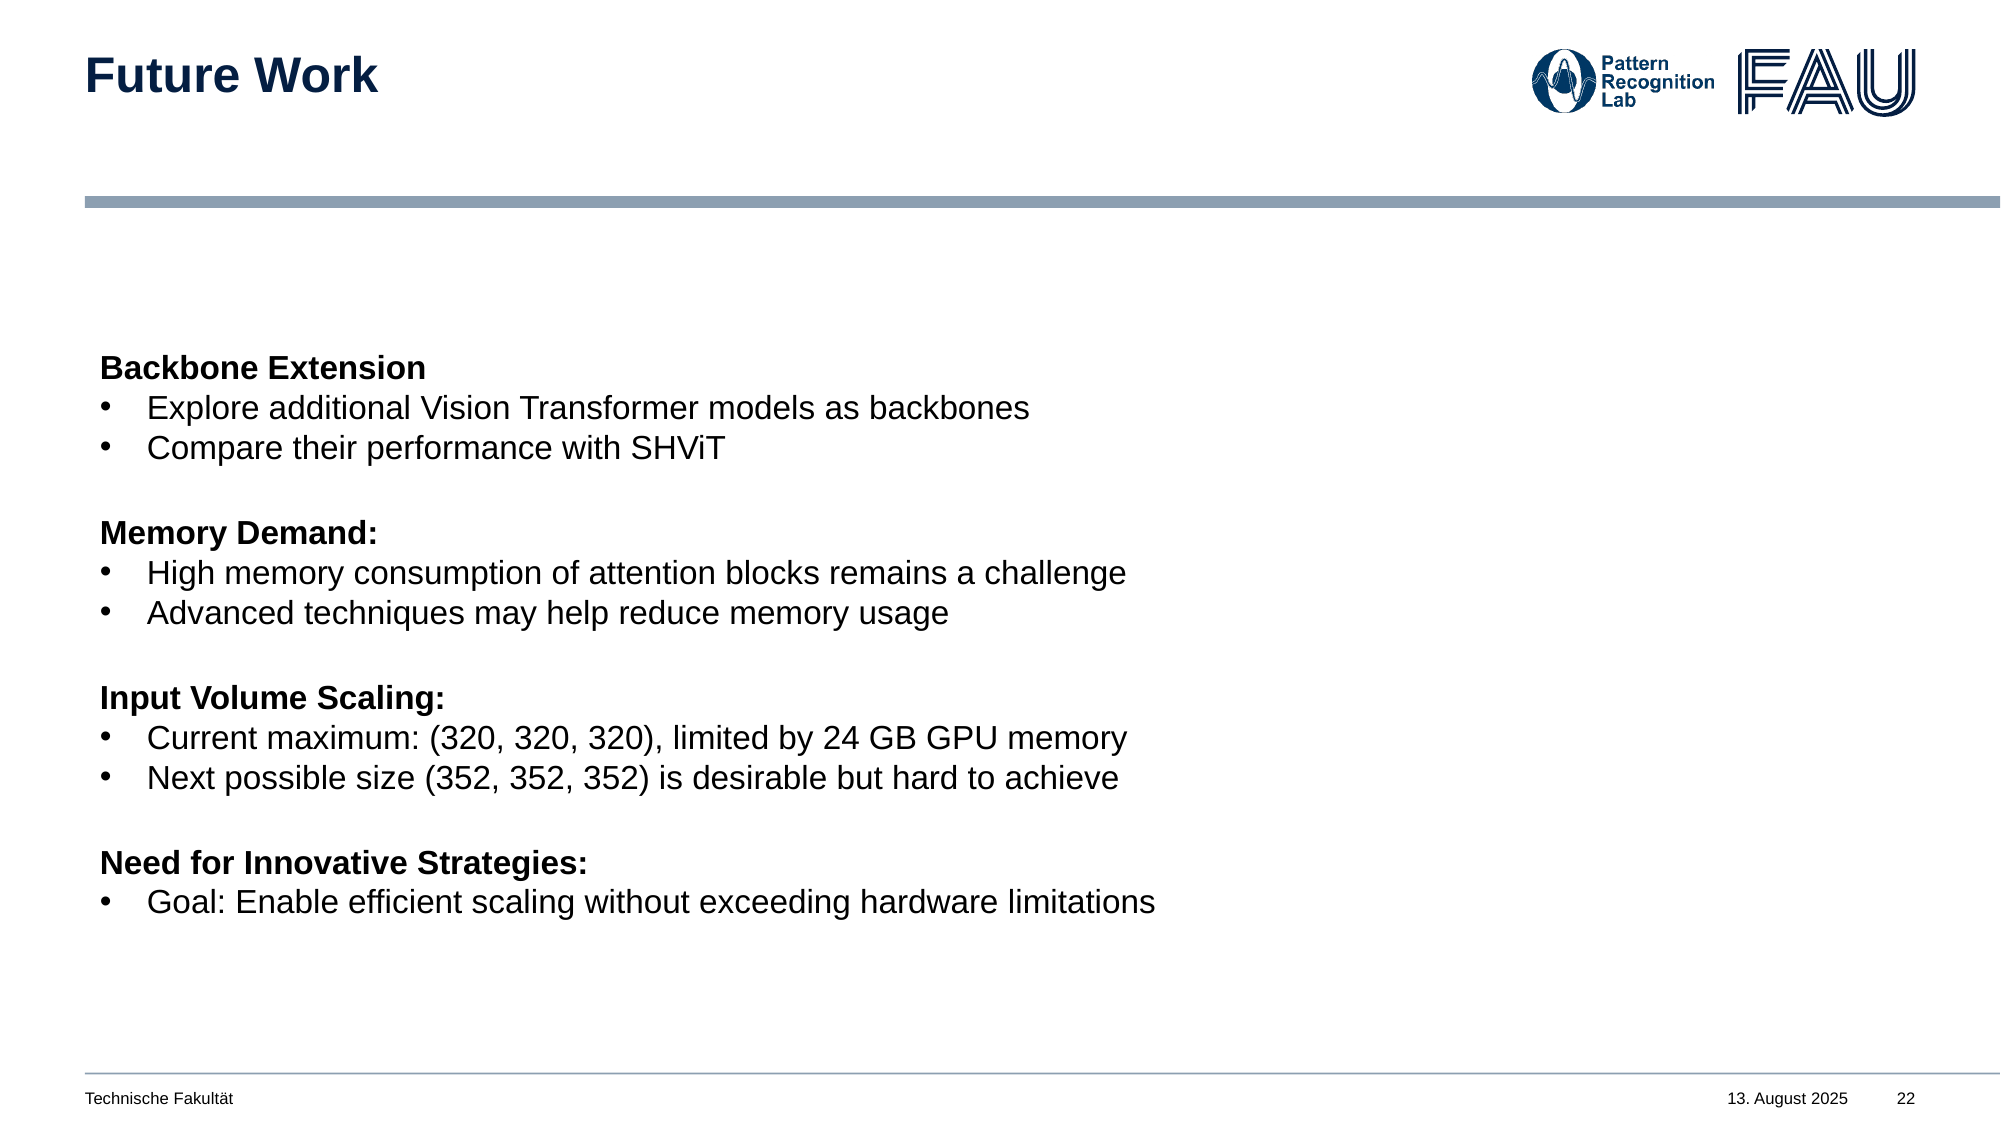

# Future Work

Backbone Extension
Explore additional Vision Transformer models as backbones
Compare their performance with SHViT

Memory Demand:
High memory consumption of attention blocks remains a challenge
Advanced techniques may help reduce memory usage

Input Volume Scaling:
Current maximum: (320, 320, 320), limited by 24 GB GPU memory
Next possible size (352, 352, 352) is desirable but hard to achieve

Need for Innovative Strategies:
Goal: Enable efficient scaling without exceeding hardware limitations
Technische Fakultät
13. August 2025
22